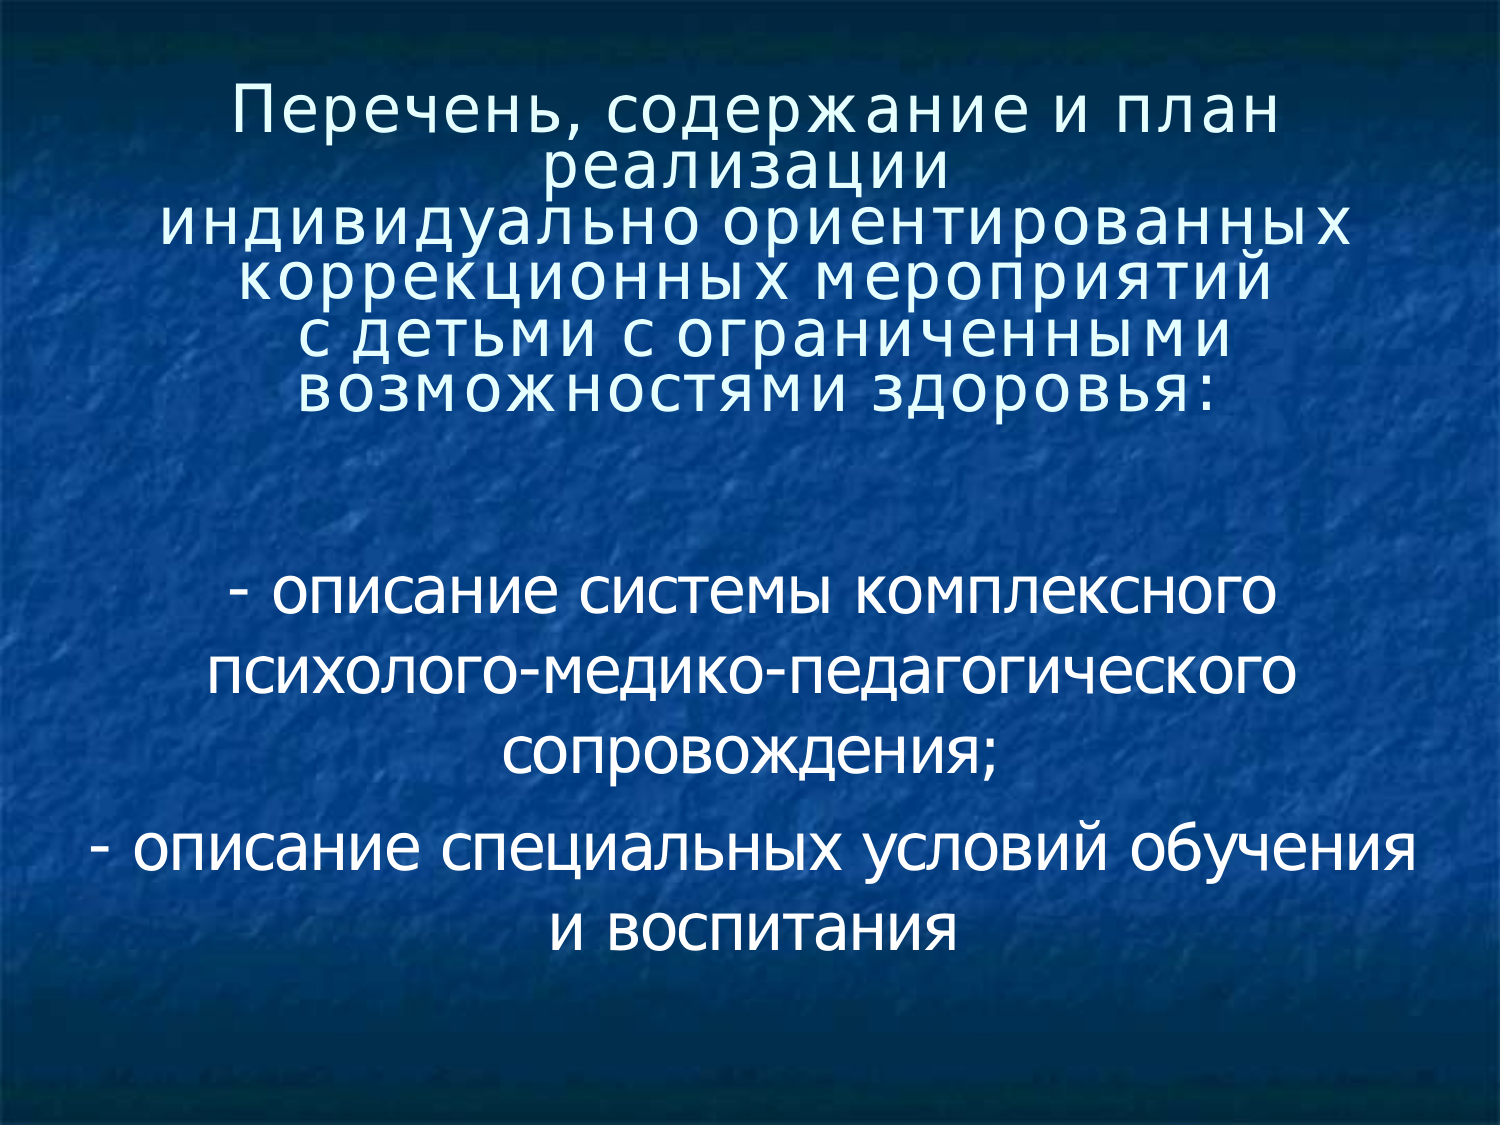

# Перечень, содержание и план реализации индивидуально ориентированных коррекционных мероприятий с детьми с ограниченными возможностями здоровья:

- описание системы комплексного психолого-медико-педагогического сопровождения;
- описание специальных условий обучения и воспитания